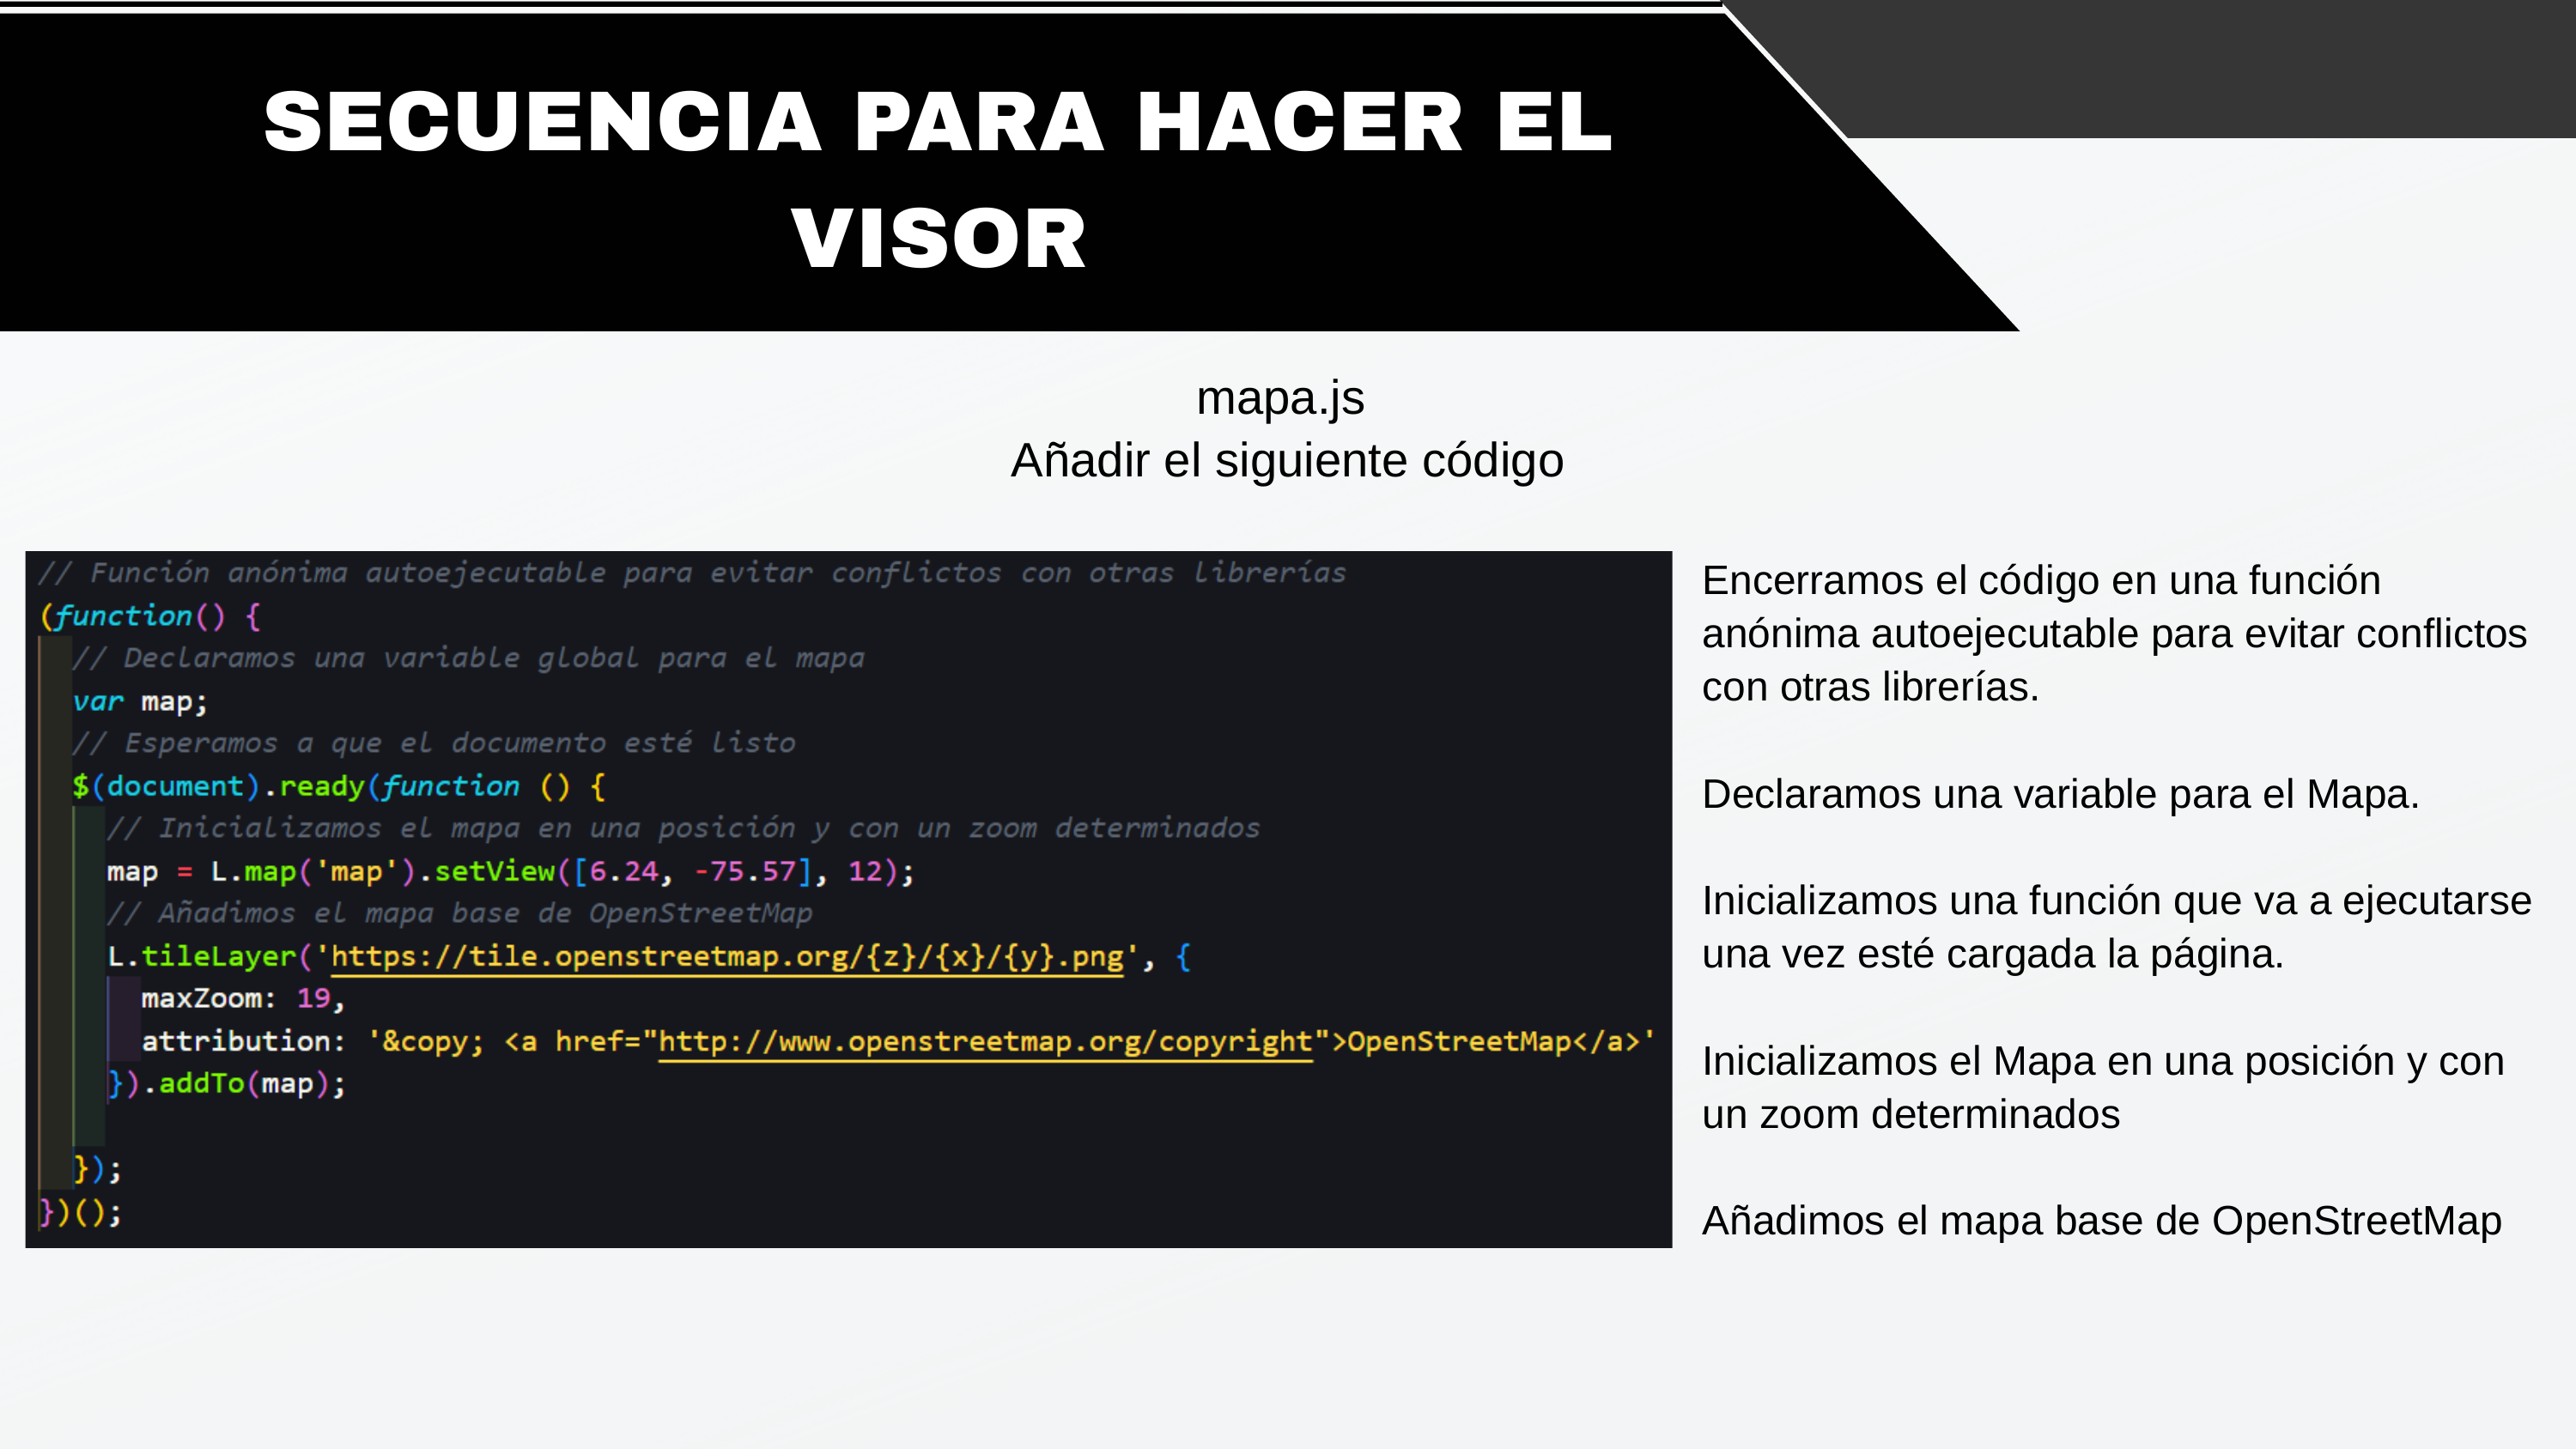

SECUENCIA PARA HACER EL VISOR
mapa.js
Añadir el siguiente código
Encerramos el código en una función anónima autoejecutable para evitar conflictos con otras librerías.

Declaramos una variable para el Mapa.

Inicializamos una función que va a ejecutarse una vez esté cargada la página.

Inicializamos el Mapa en una posición y con un zoom determinados

Añadimos el mapa base de OpenStreetMap